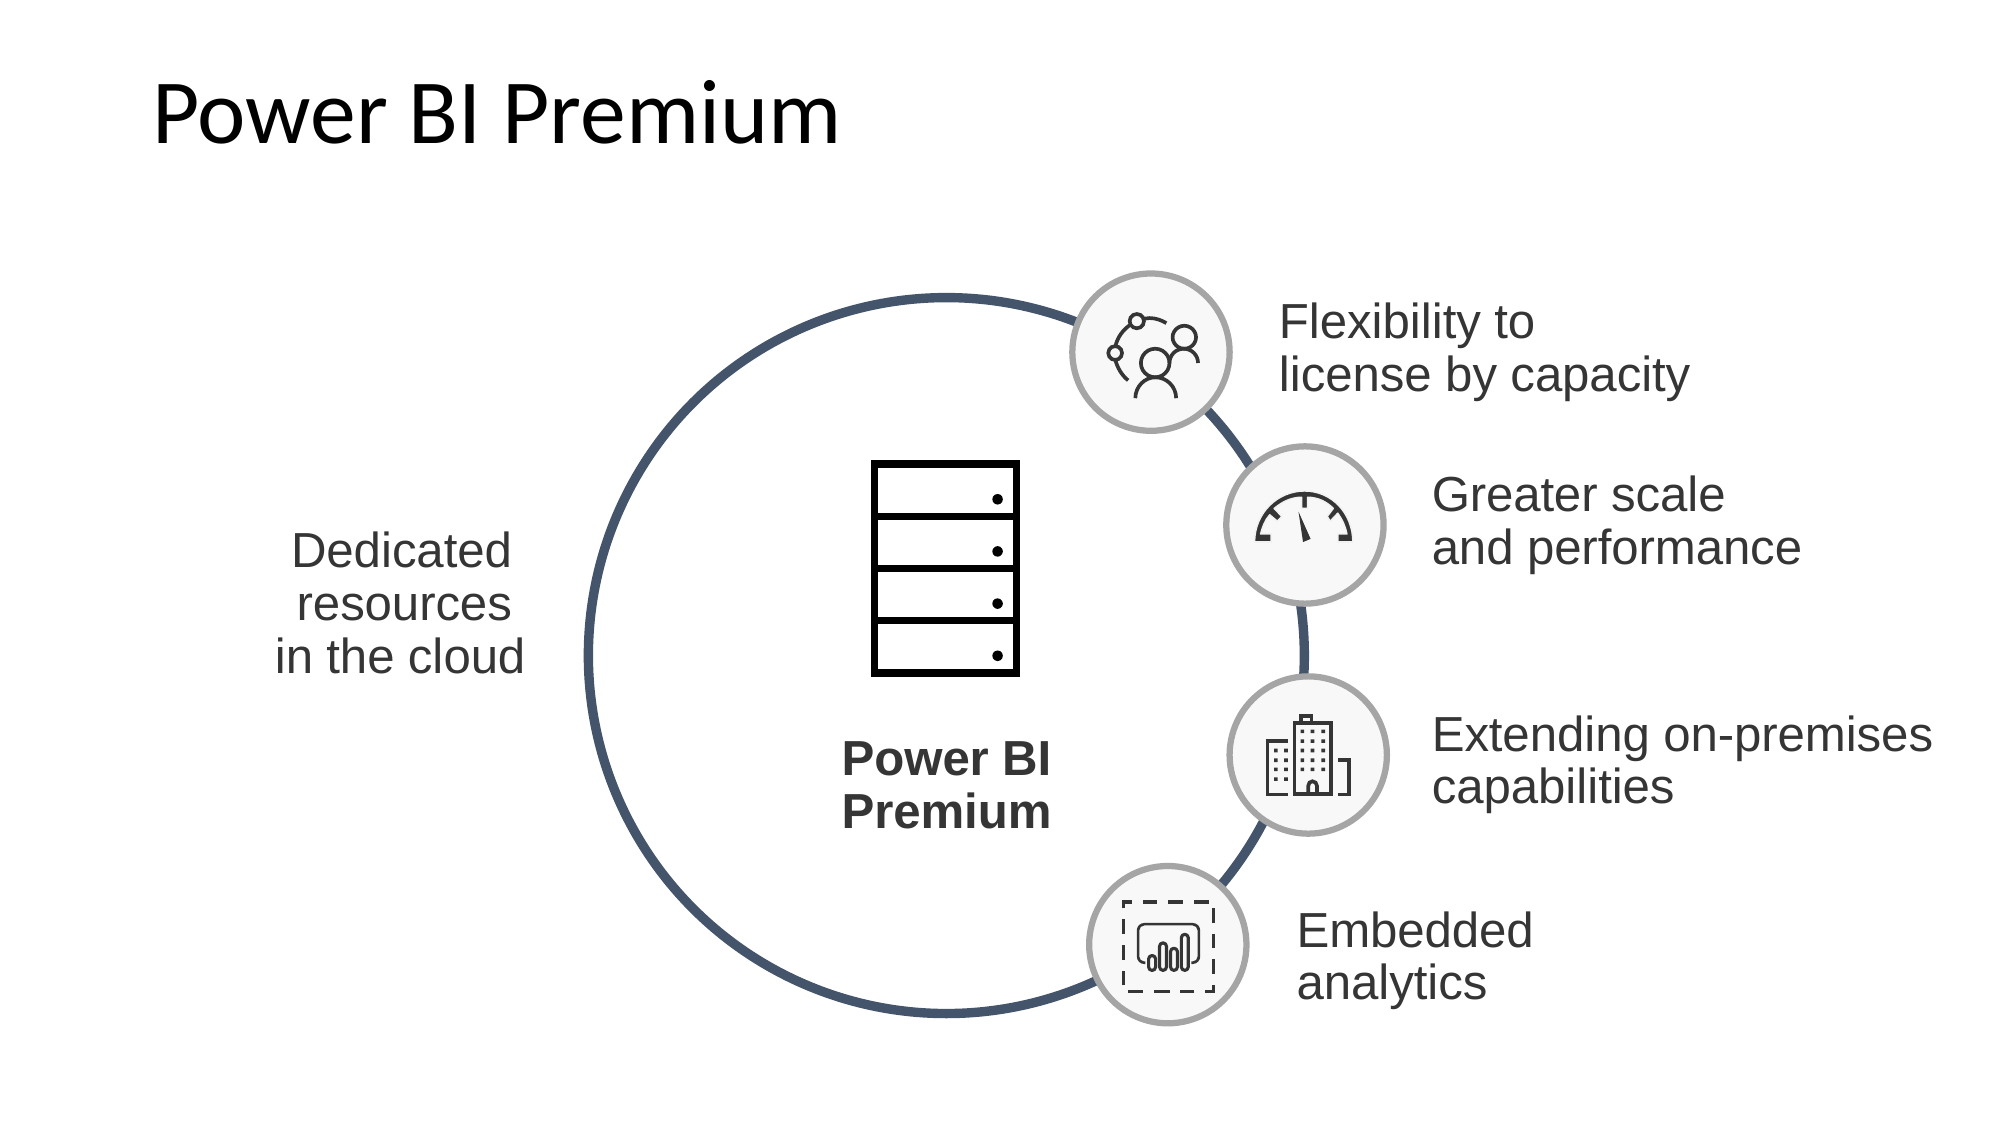

# Power BI Premium

Flexibility to
license by capacity

Greater scale
and performance

Dedicated
resources
in the cloud

Extending on-premises capabilities
Power BI Premium

Embedded
analytics